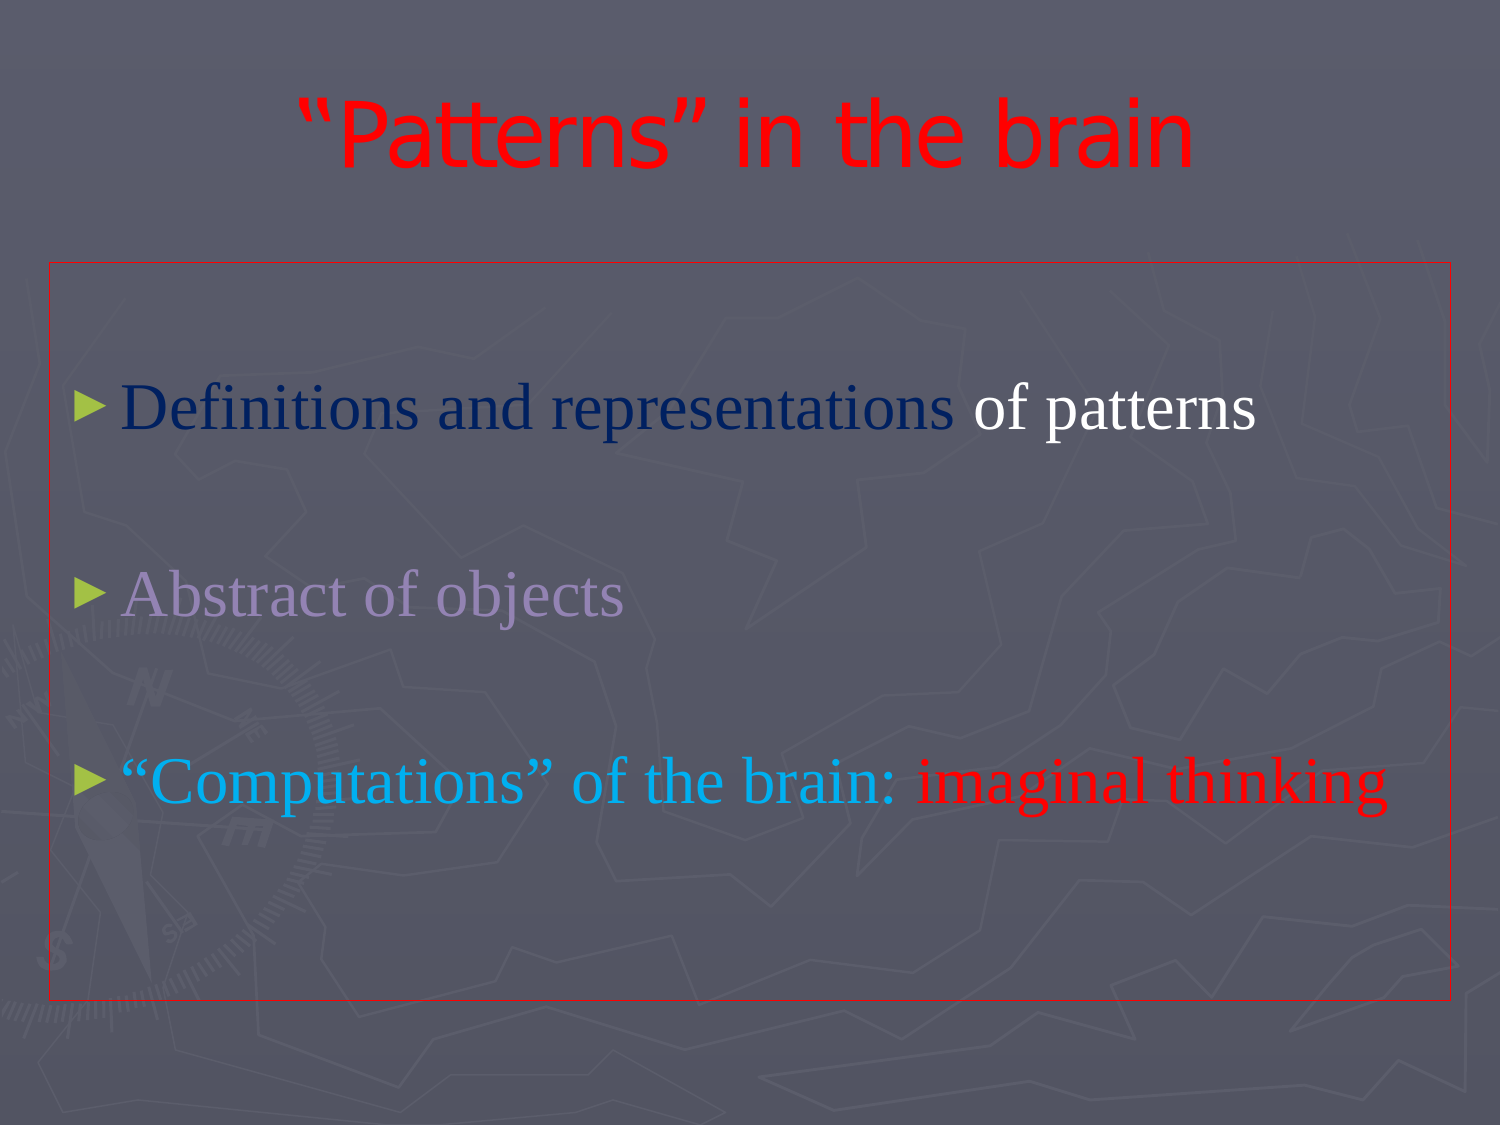

# “Patterns” in the brain

Definitions and representations of patterns

Abstract of objects

“Computations” of the brain: imaginal thinking